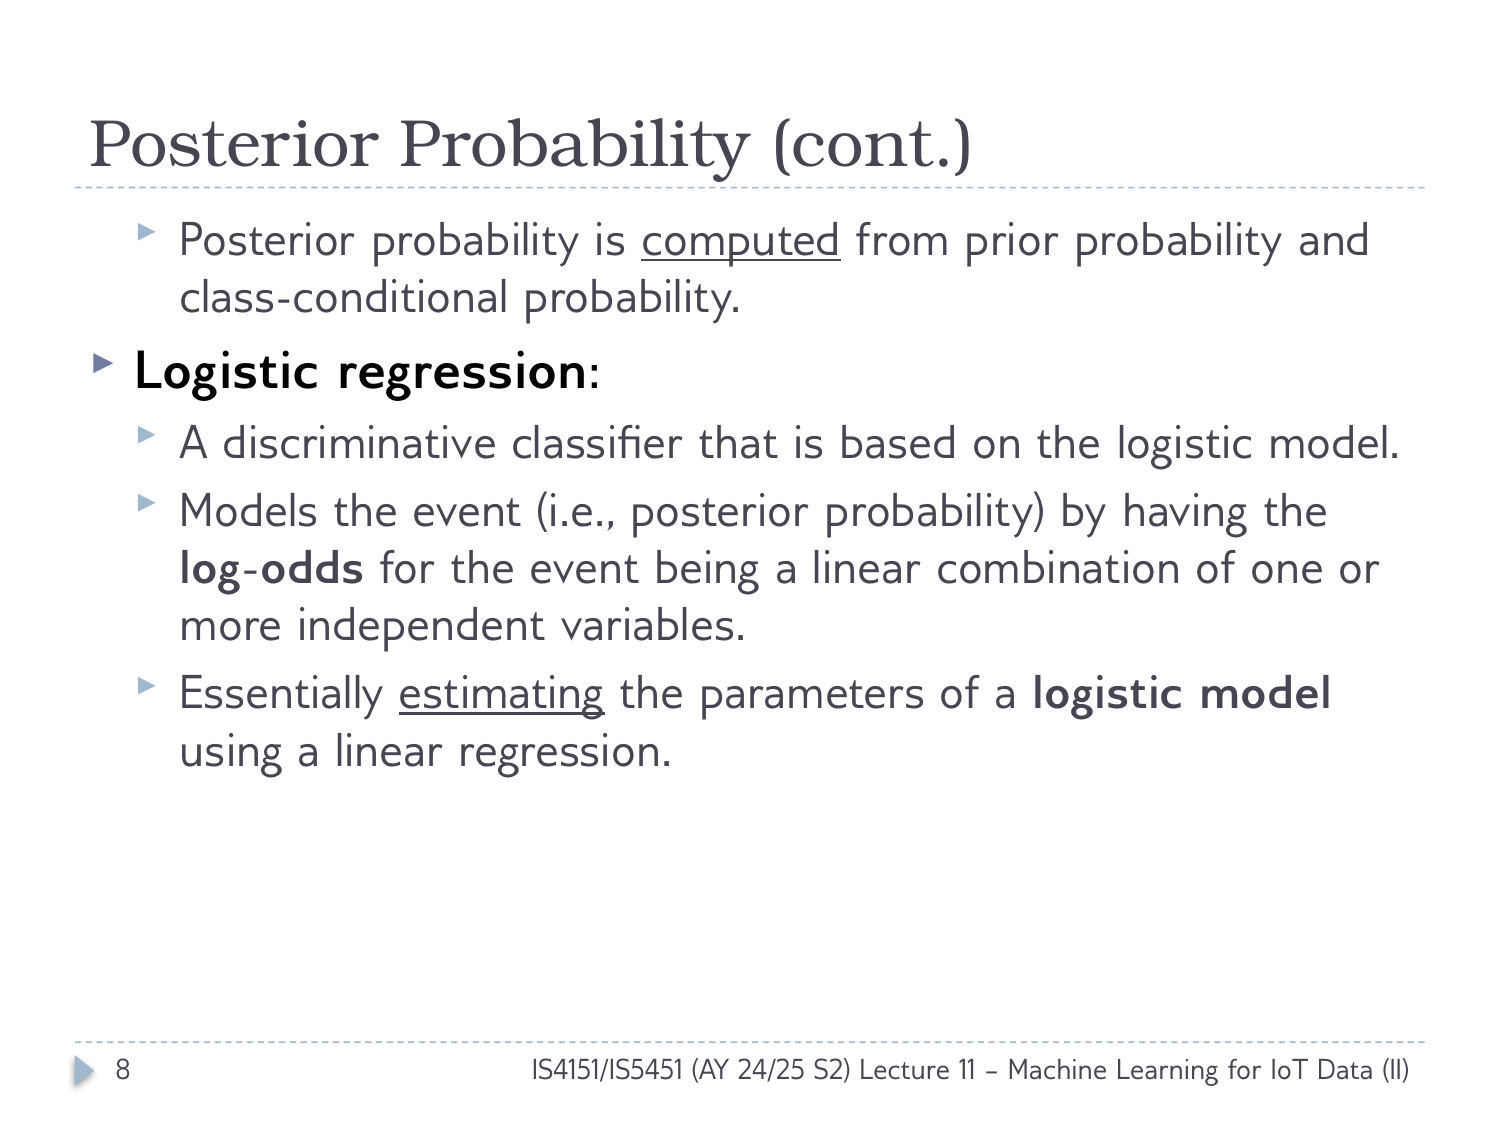

# Posterior Probability (cont.)
Posterior probability is computed from prior probability and class-conditional probability.
Logistic regression:
A discriminative classifier that is based on the logistic model.
Models the event (i.e., posterior probability) by having the log-odds for the event being a linear combination of one or more independent variables.
Essentially estimating the parameters of a logistic model using a linear regression.
8
IS4151/IS5451 (AY 24/25 S2) Lecture 11 – Machine Learning for IoT Data (II)